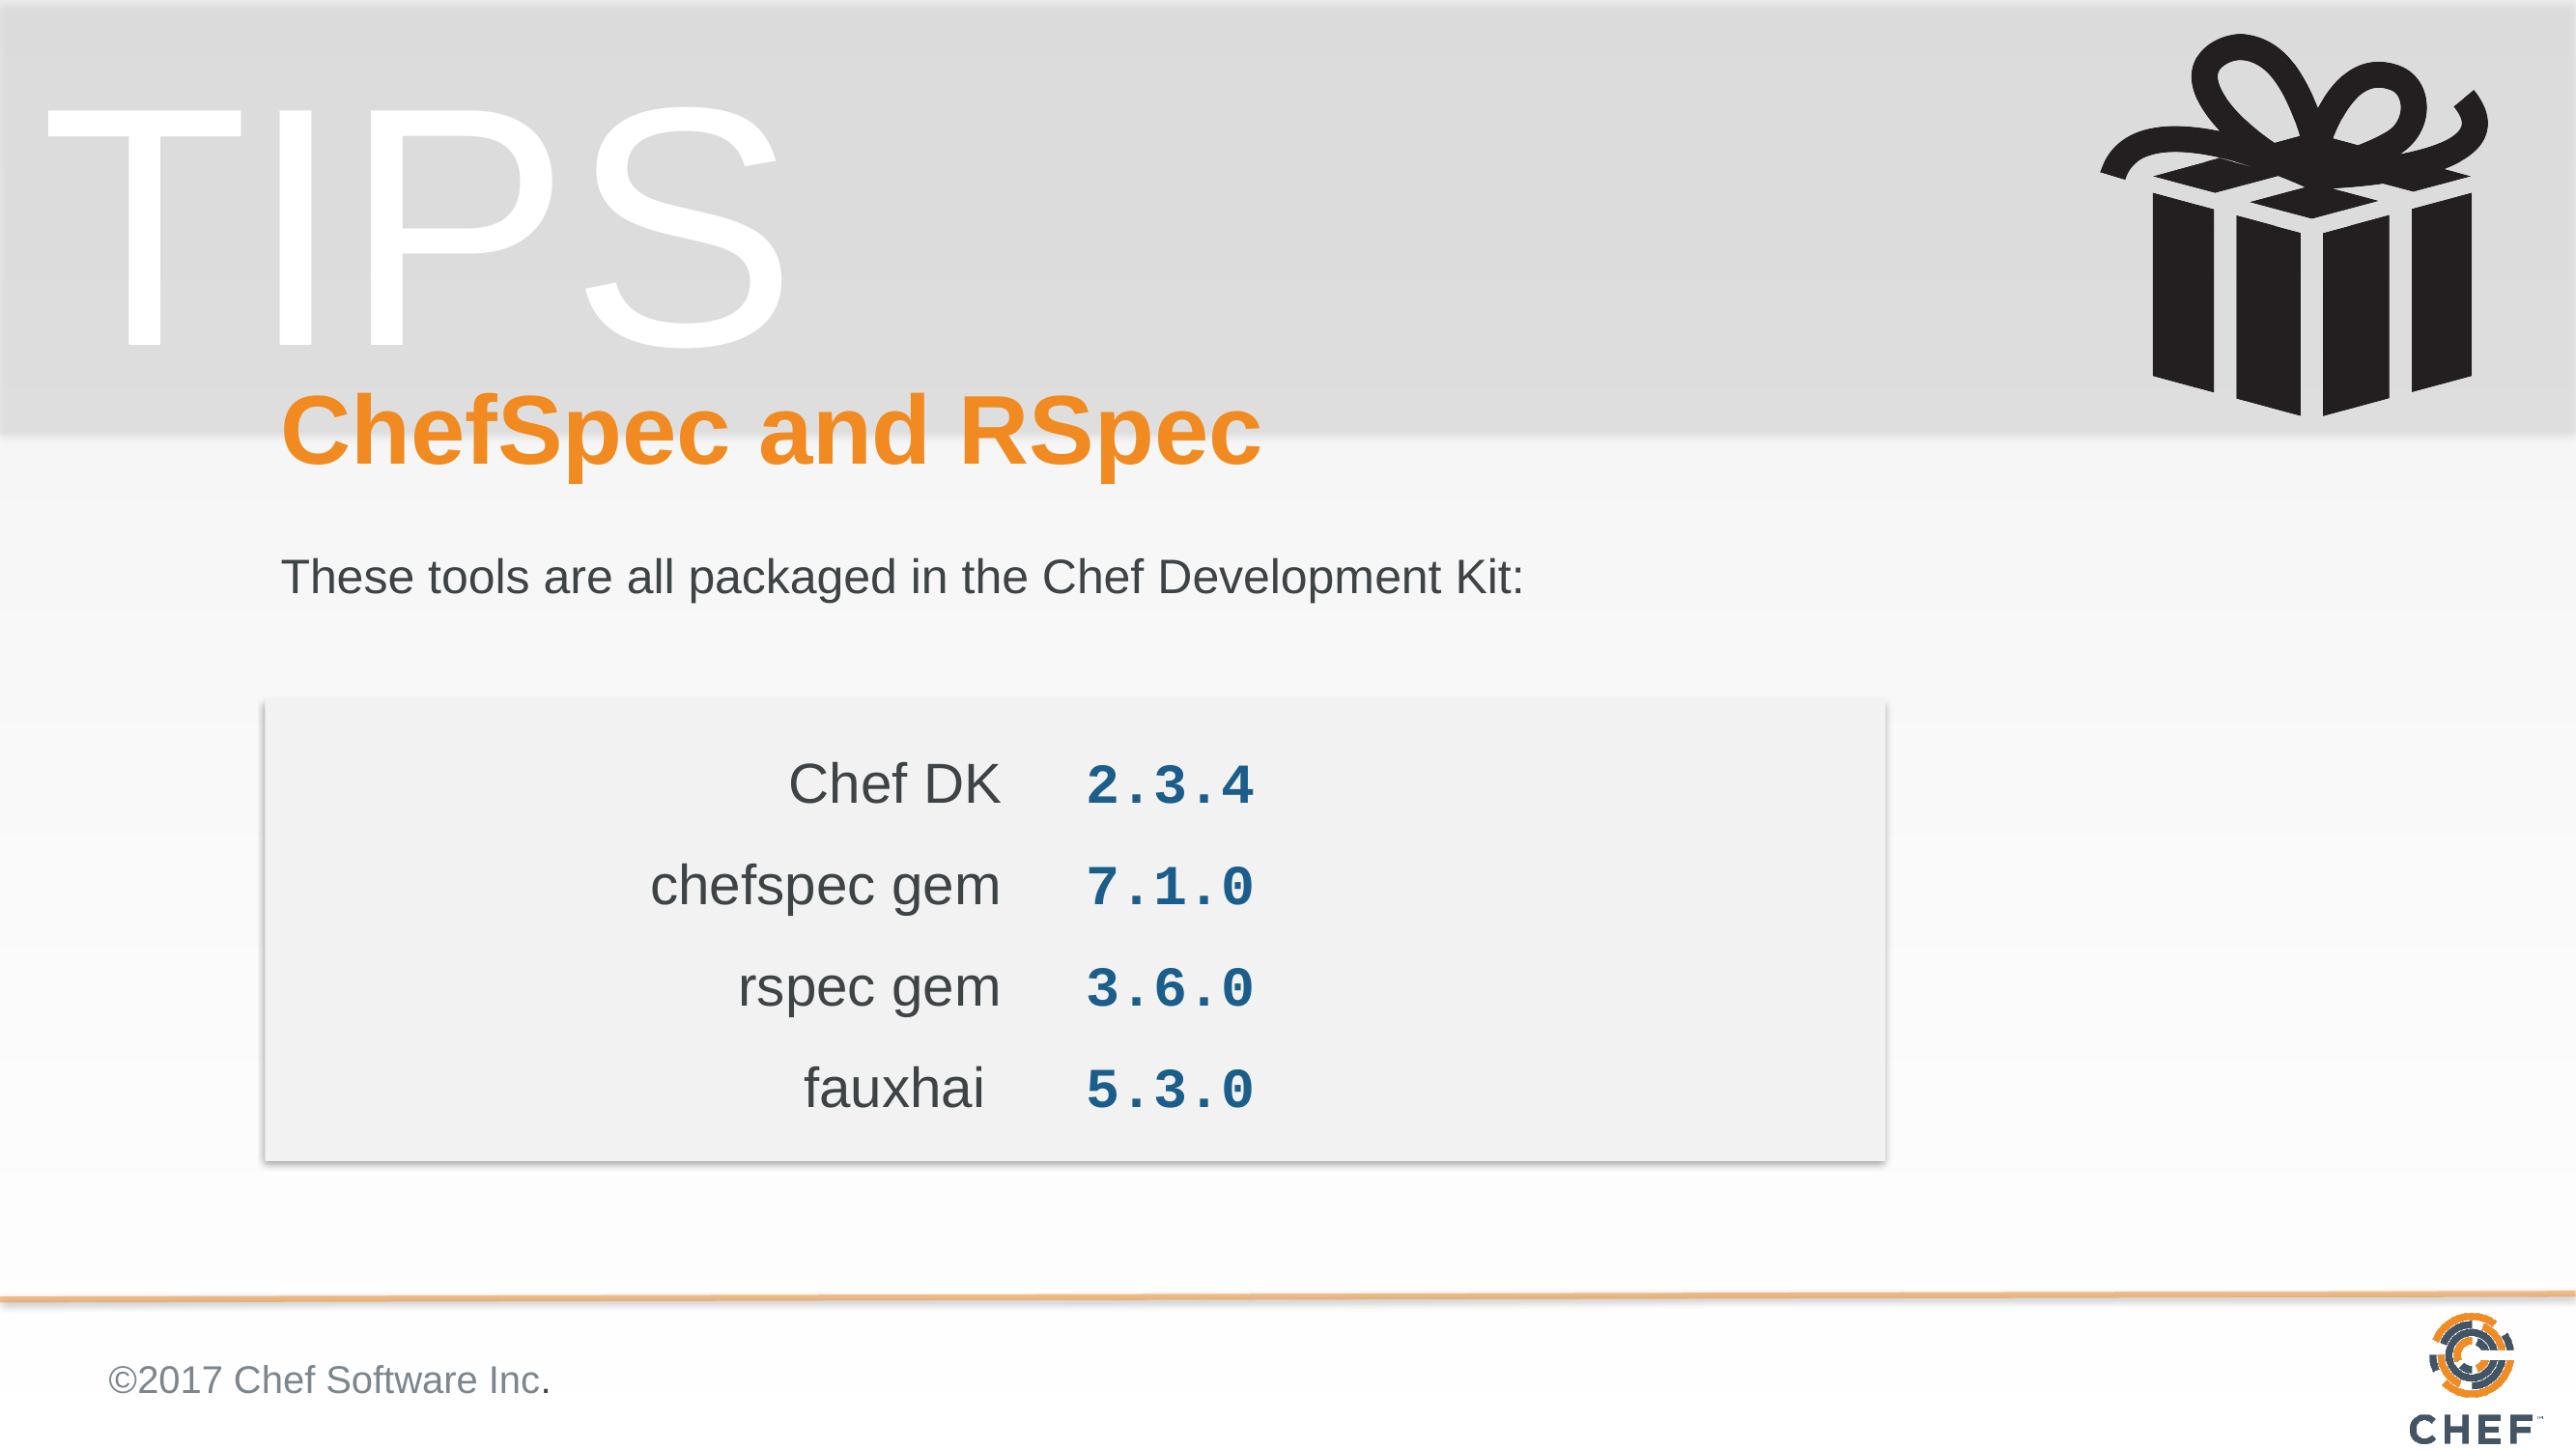

# ChefSpec and RSpec
These tools are all packaged in the Chef Development Kit:

Chef DK
chefspec gem
rspec gem
fauxhai

2.3.4
7.1.0
3.6.0
5.3.0